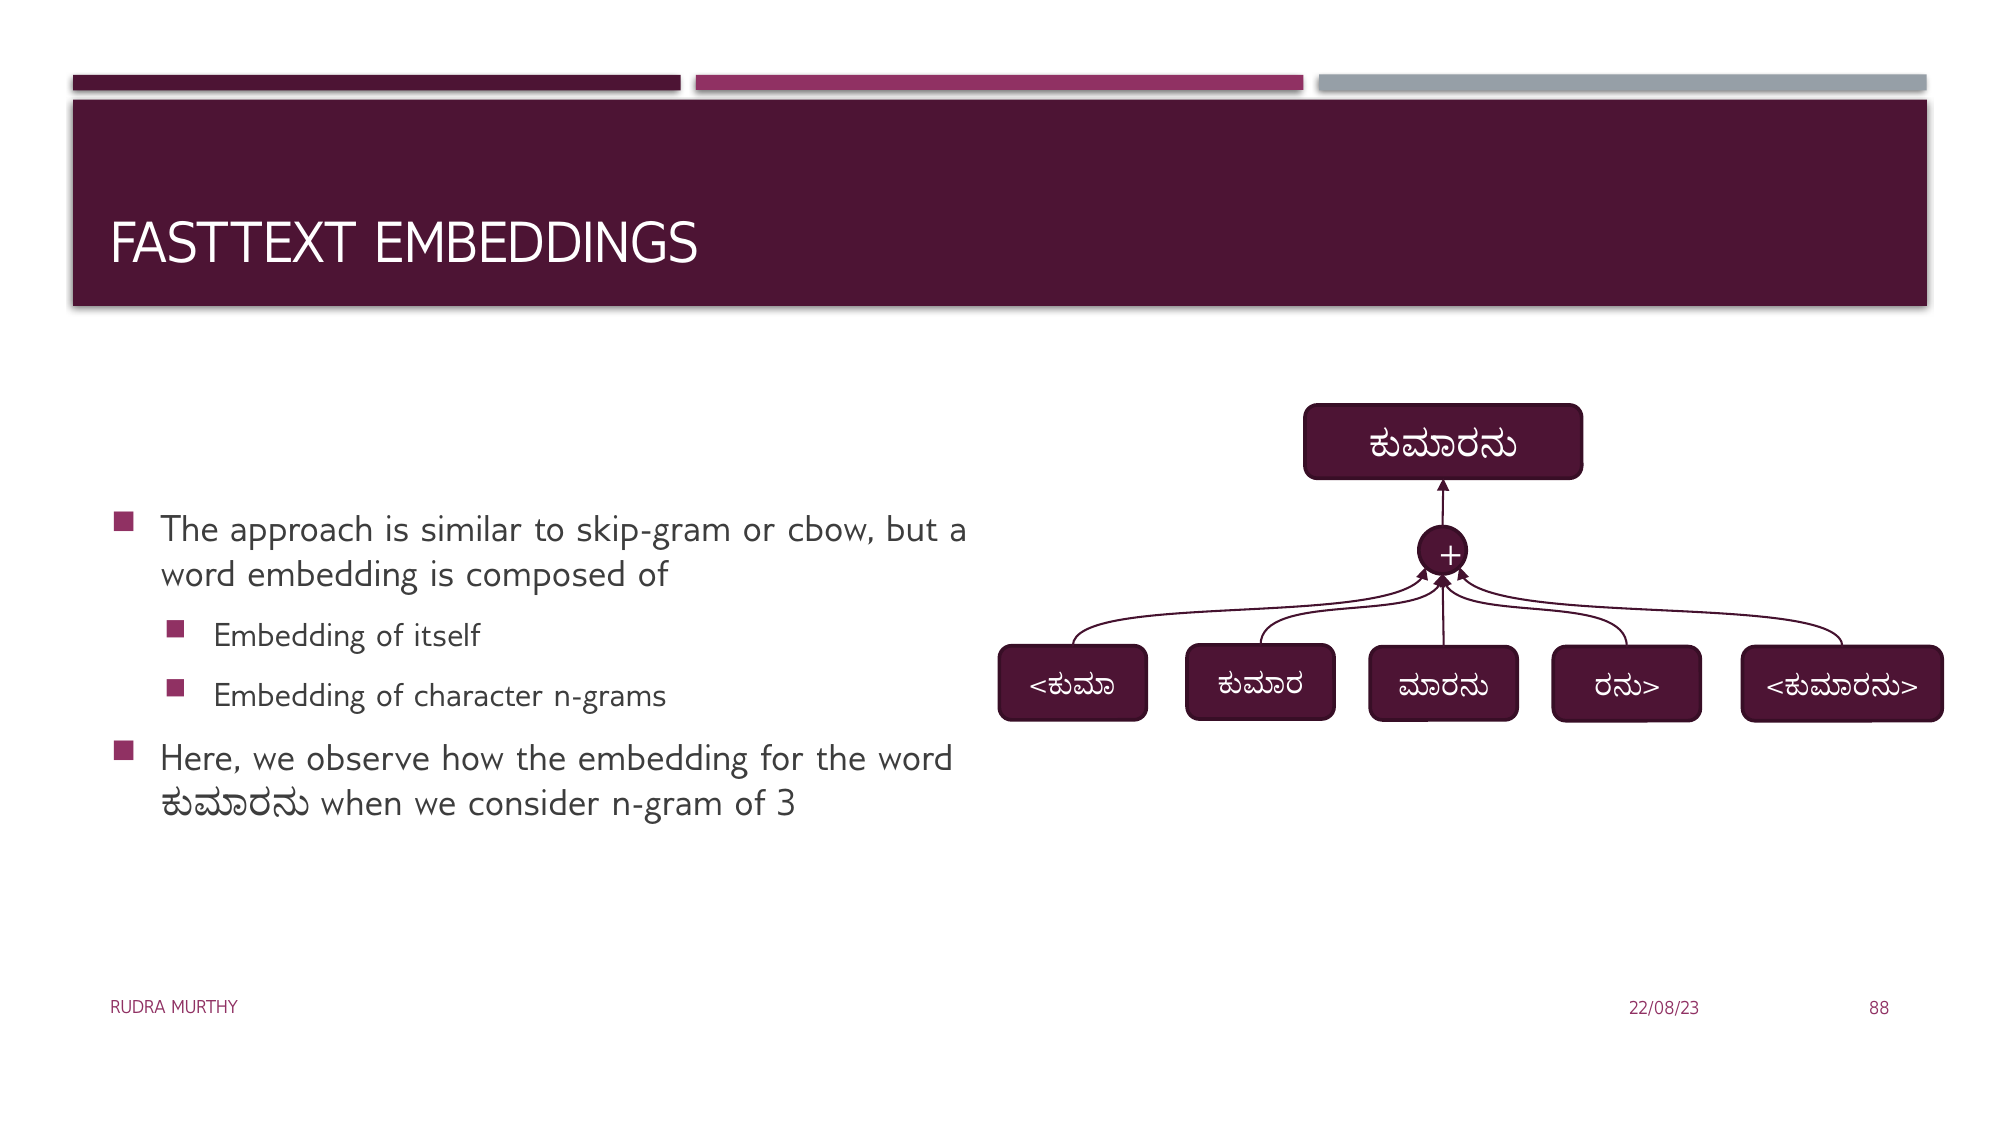

# Fasttext Embeddings
The approach is similar to skip-gram or cbow, but a word embedding is composed of
Embedding of itself
Embedding of character n-grams
Here, we observe how the embedding for the word ಕುಮಾರನು when we consider n-gram of 3
ಕುಮಾರನು
+
ಕುಮಾರ
<ಕುಮಾ
ರನು>
<ಕುಮಾರನು>
ಮಾರನು
Rudra Murthy
22/08/23
88